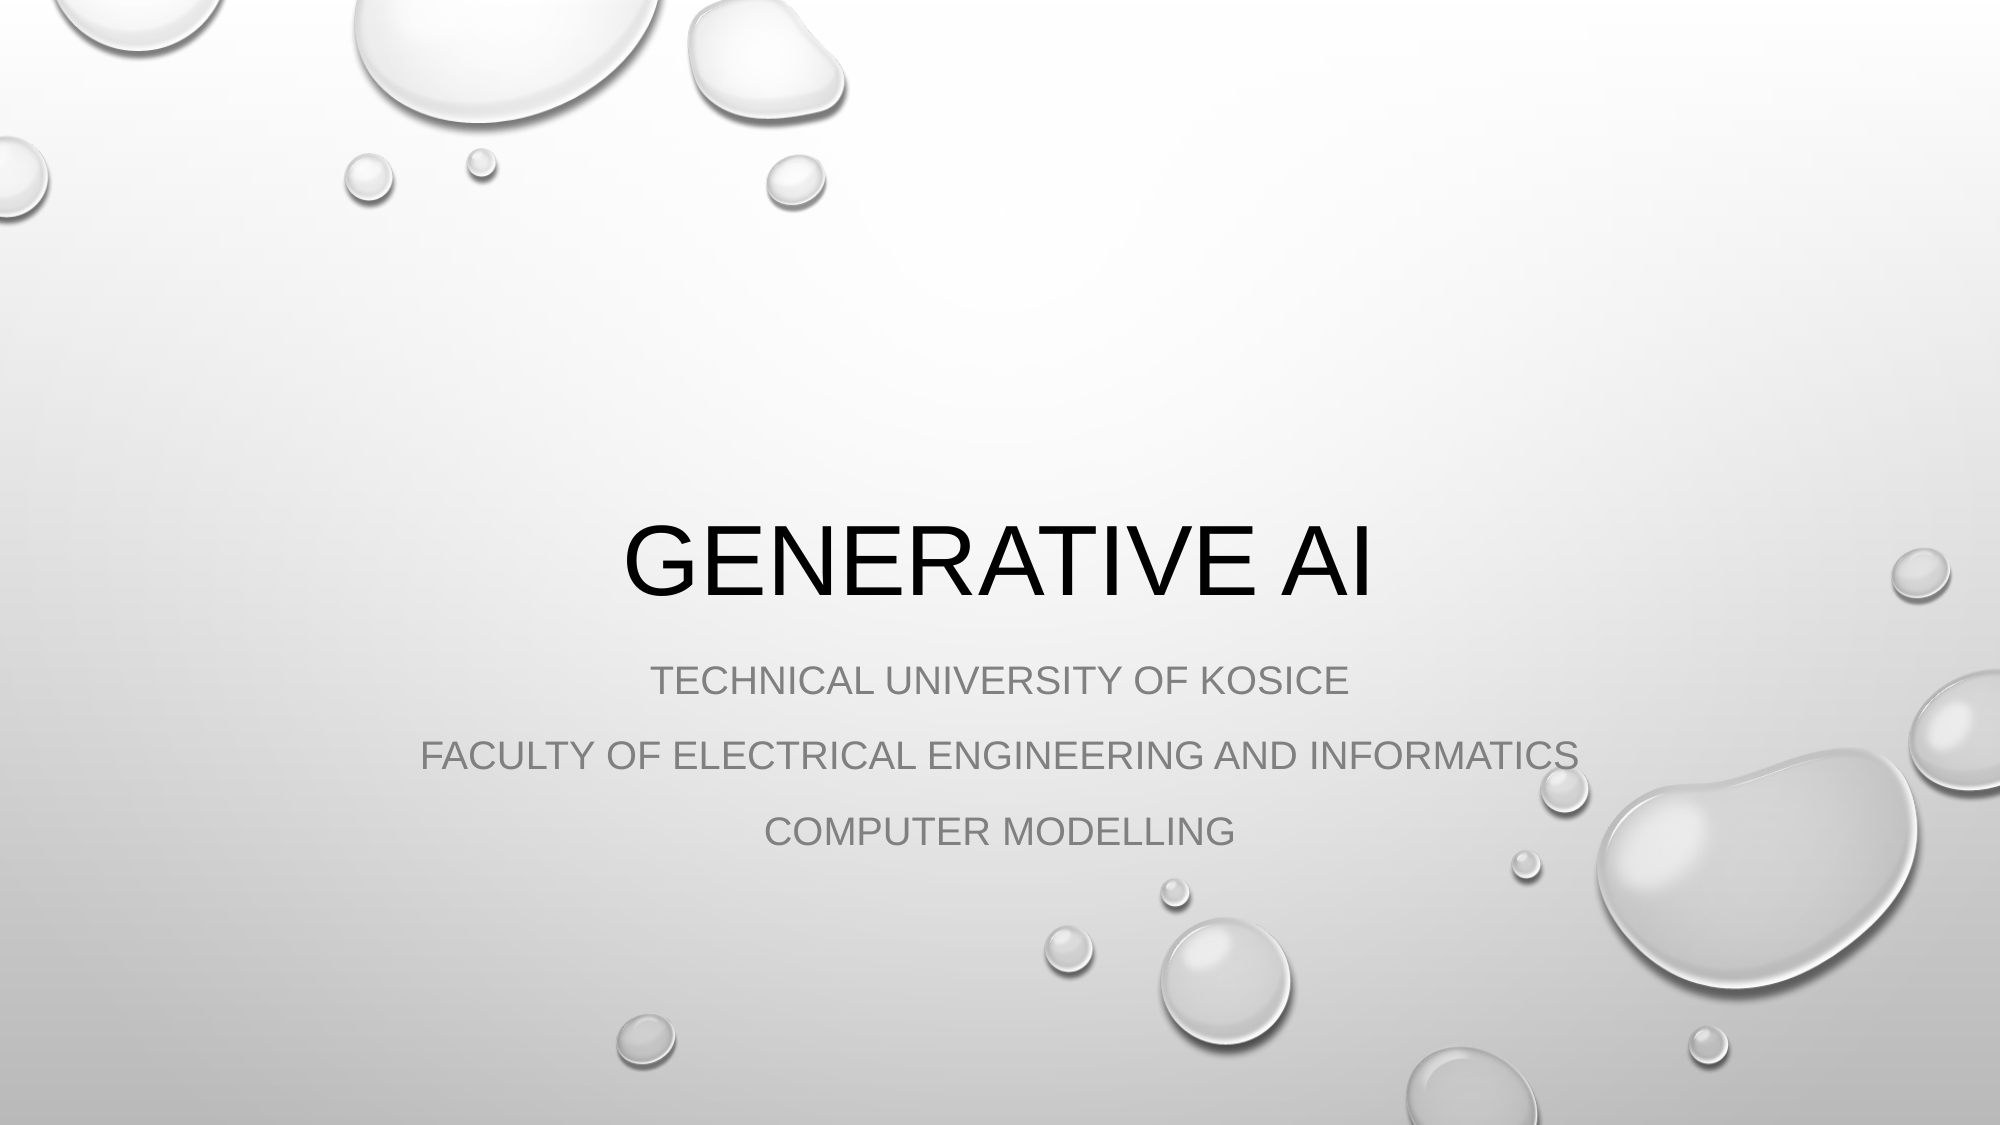

# Generative ai
Technical University of Kosice
Faculty of electrical engineering and informatics
Computer modelling